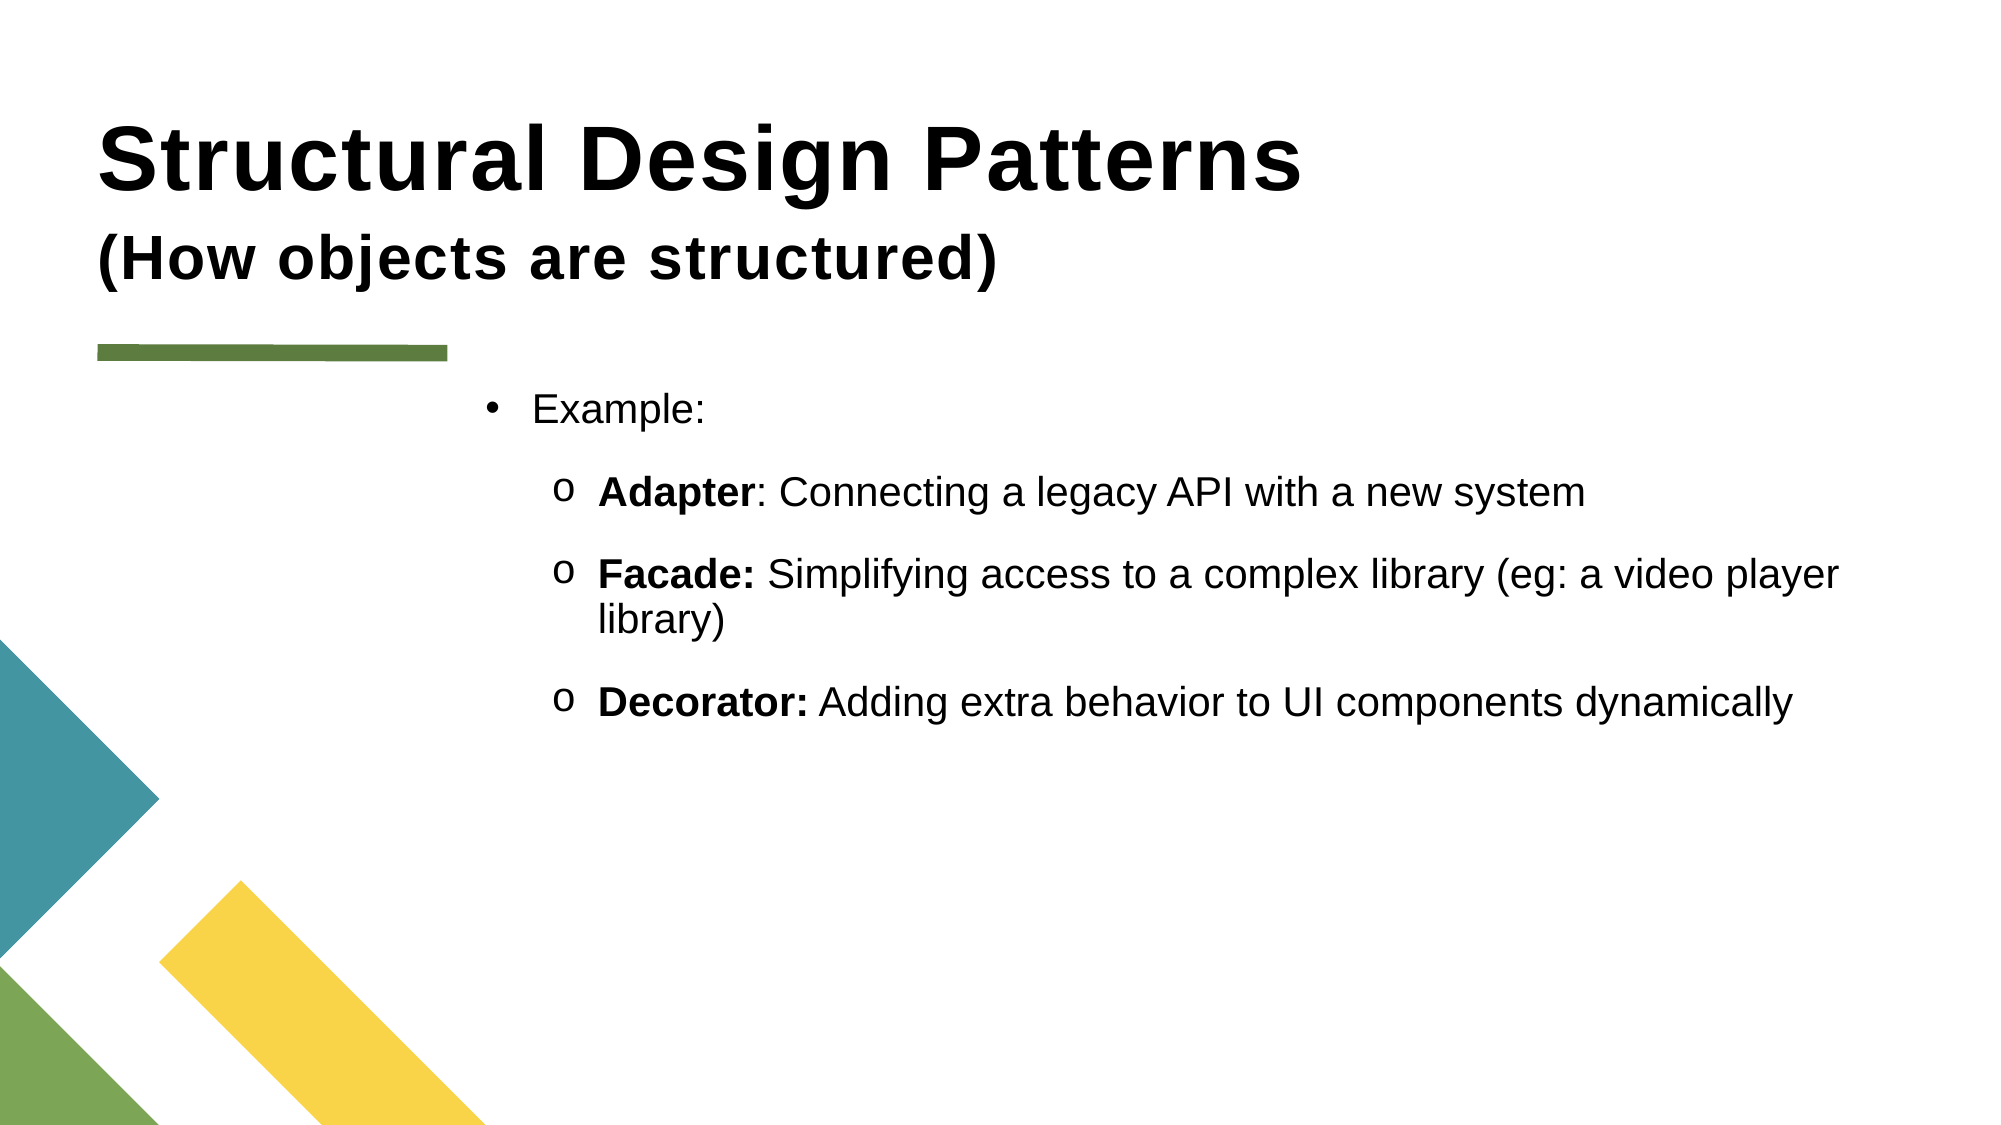

# Structural Design Patterns (How objects are structured)
Example:
Adapter: Connecting a legacy API with a new system
Facade: Simplifying access to a complex library (eg: a video player library)
Decorator: Adding extra behavior to UI components dynamically